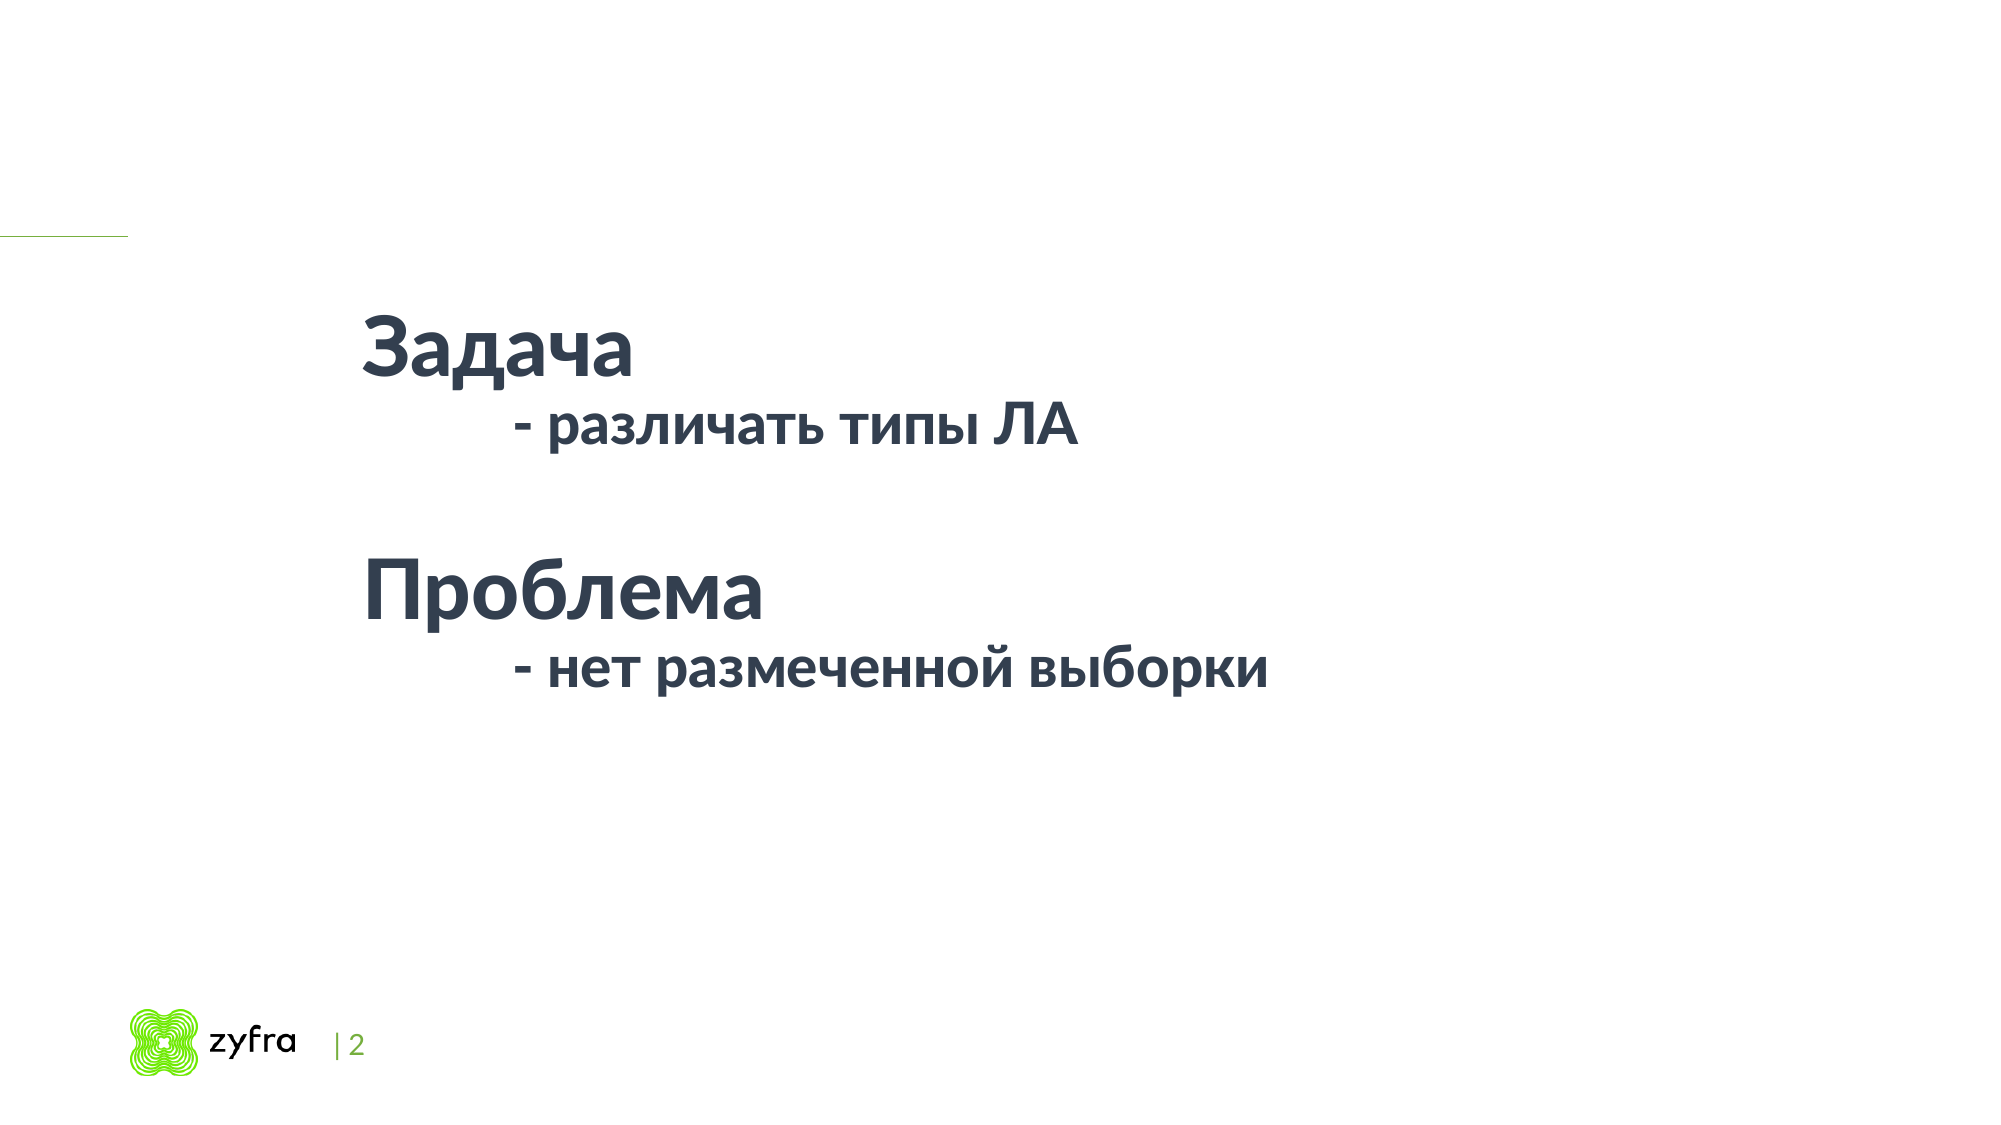

# Задача - различать типы ЛА Проблема - нет размеченной выборки